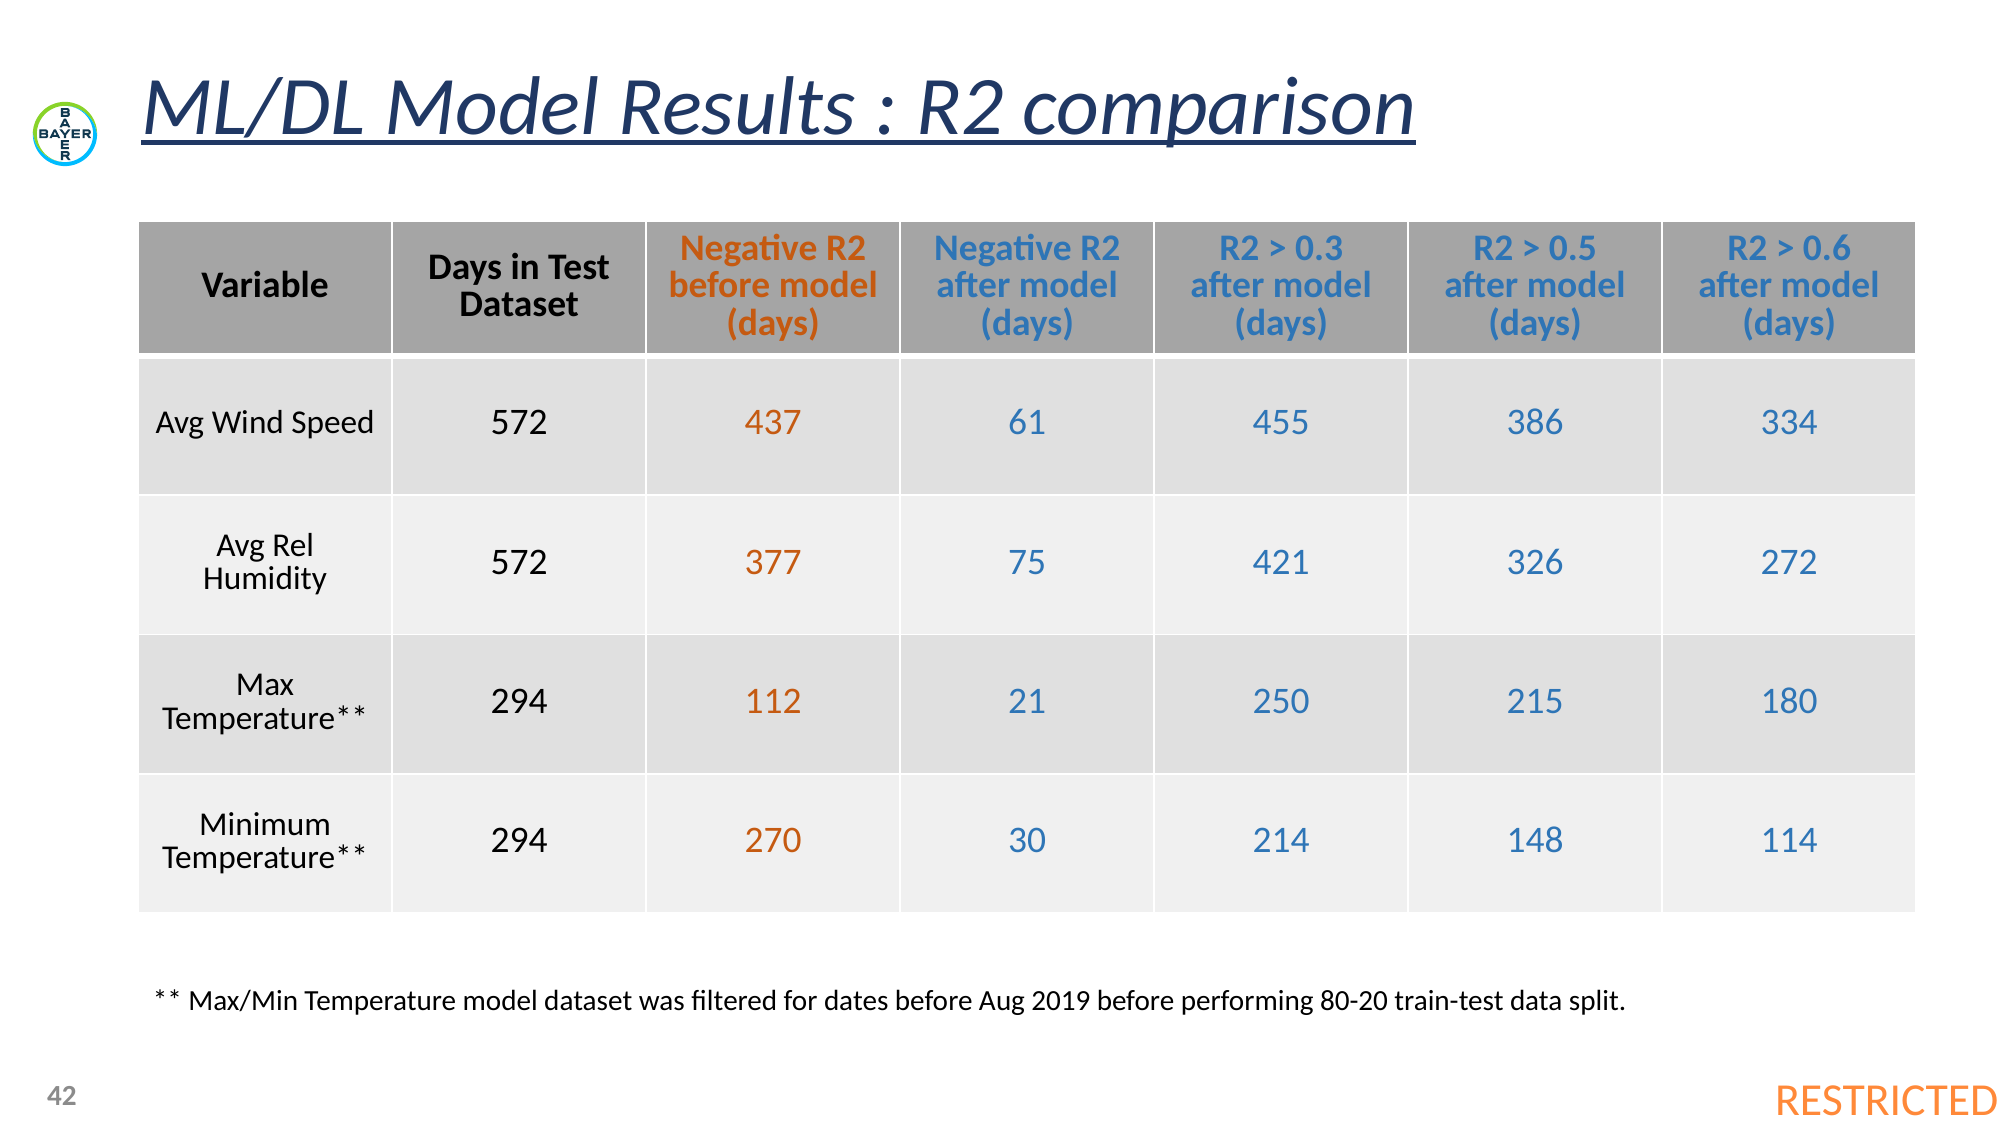

ML/DL Model Results : R2 comparison
| Variable | Days in Test Dataset | Negative R2 before model (days) | Negative R2 after model (days) | R2 > 0.3 after model (days) | R2 > 0.5 after model (days) | R2 > 0.6 after model (days) |
| --- | --- | --- | --- | --- | --- | --- |
| Avg Wind Speed | 572 | 437 | 61 | 455 | 386 | 334 |
| Avg Rel Humidity | 572 | 377 | 75 | 421 | 326 | 272 |
| Max Temperature\*\* | 294 | 112 | 21 | 250 | 215 | 180 |
| Minimum Temperature\*\* | 294 | 270 | 30 | 214 | 148 | 114 |
** Max/Min Temperature model dataset was filtered for dates before Aug 2019 before performing 80-20 train-test data split.
42